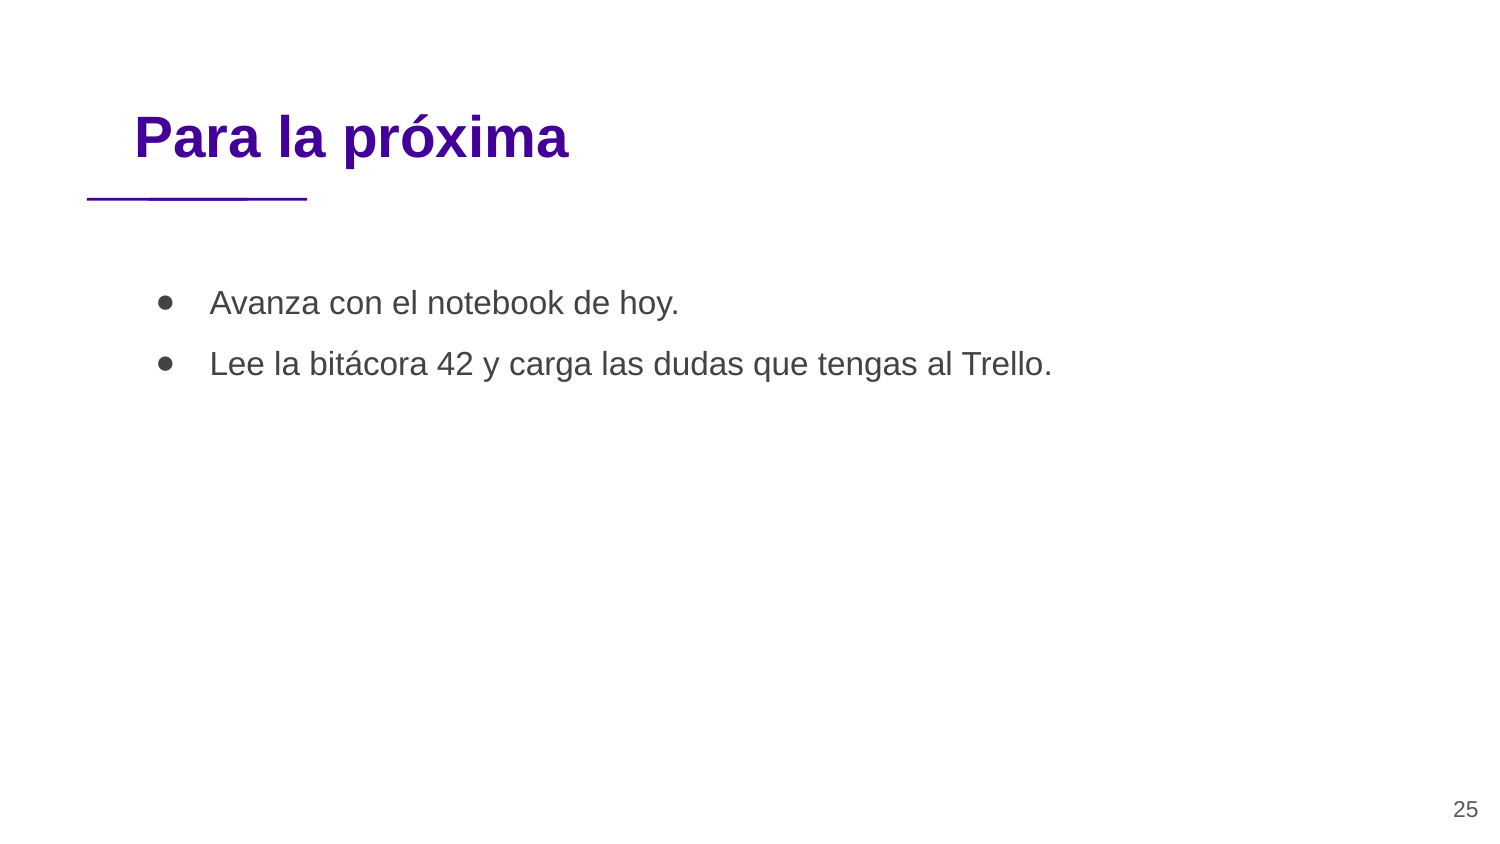

# Para la próxima

Avanza con el notebook de hoy.
Lee la bitácora 42 y carga las dudas que tengas al Trello.
25